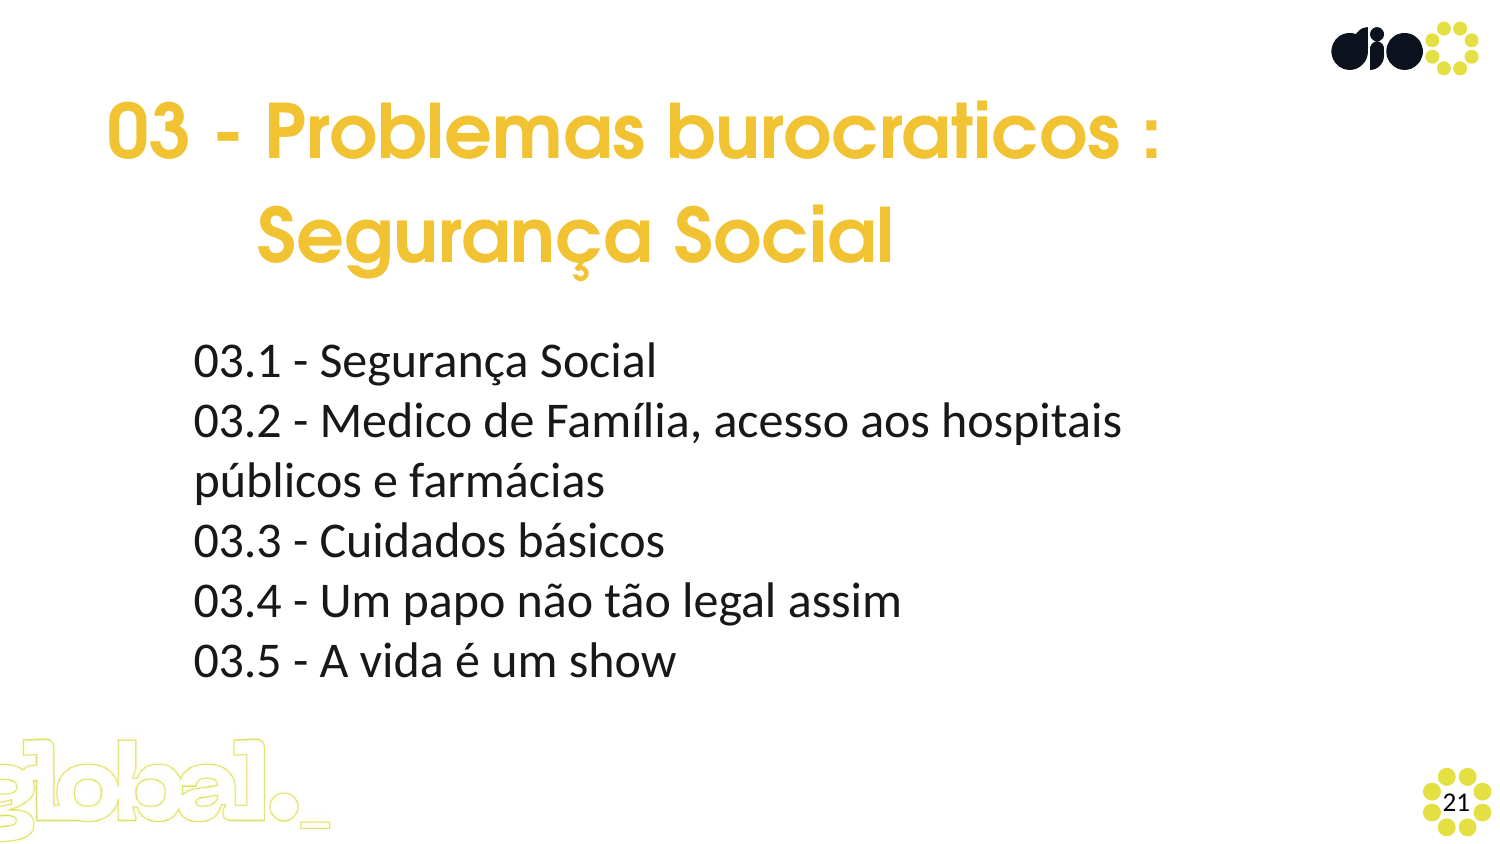

03 - Problemas burocraticos :
Segurança Social

03.1 - Segurança Social
03.2 - Medico de Família, acesso aos hospitais públicos e farmácias
03.3 - Cuidados básicos
03.4 - Um papo não tão legal assim
03.5 - A vida é um show

21